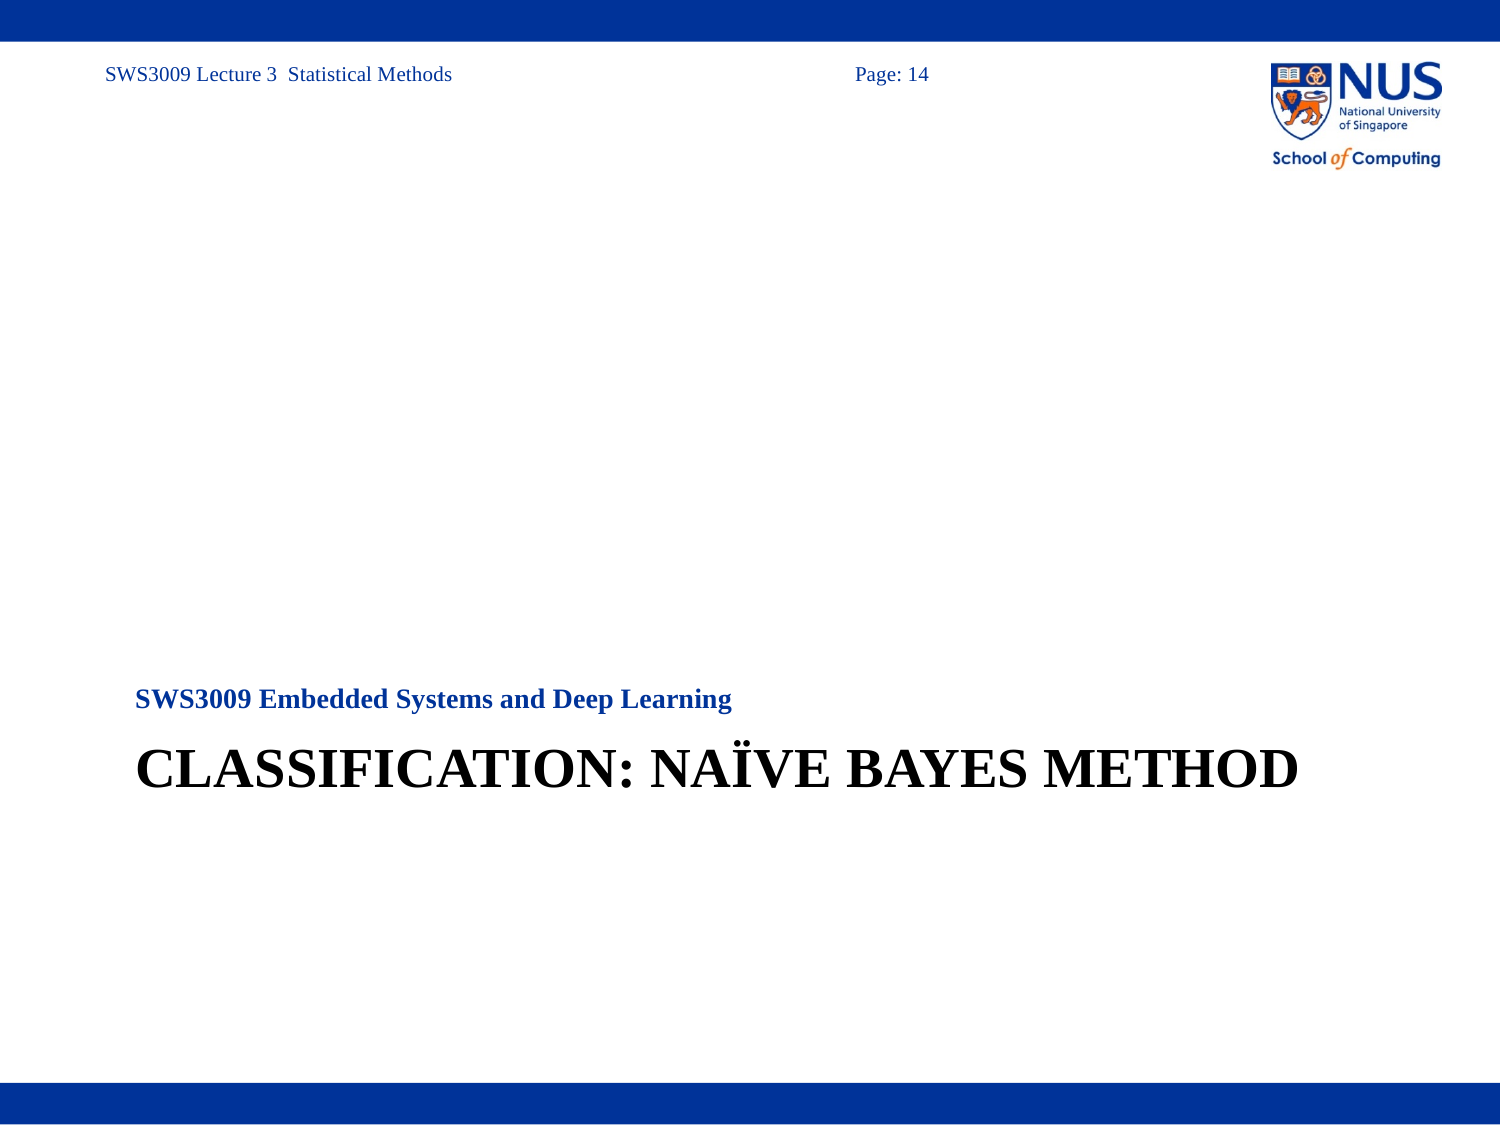

SWS3009 Embedded Systems and Deep Learning
# CLASSIFICATION: NAÏVE BAYES METHOD